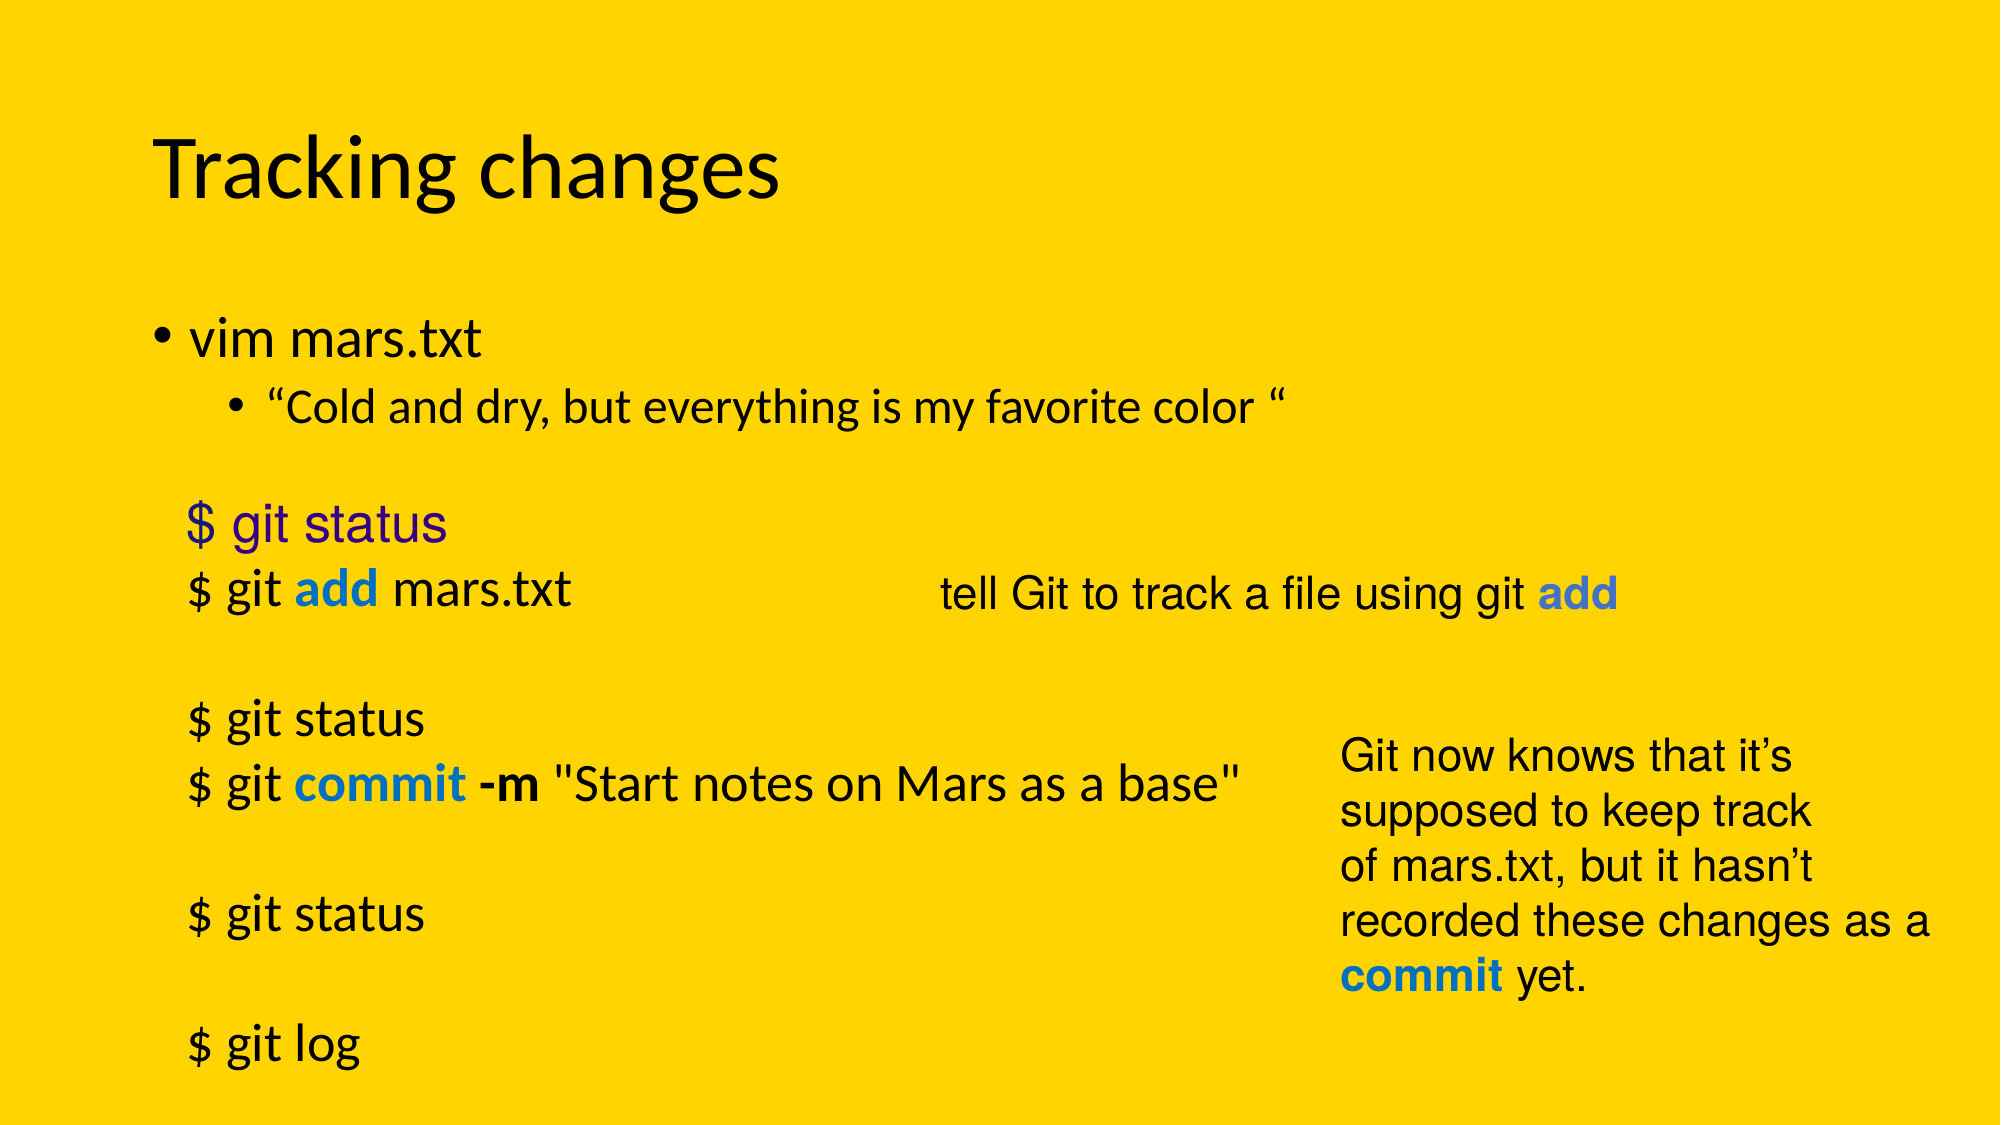

# Tracking changes
vim mars.txt
“Cold and dry, but everything is my favorite color “

$ git status
$ git add mars.txt
$ git status
$ git commit -m "Start notes on Mars as a base"

$ git status

$ git log
 tell Git to track a file using git add
Git now knows that it’s supposed to keep track of mars.txt, but it hasn’t recorded these changes as a commit yet.